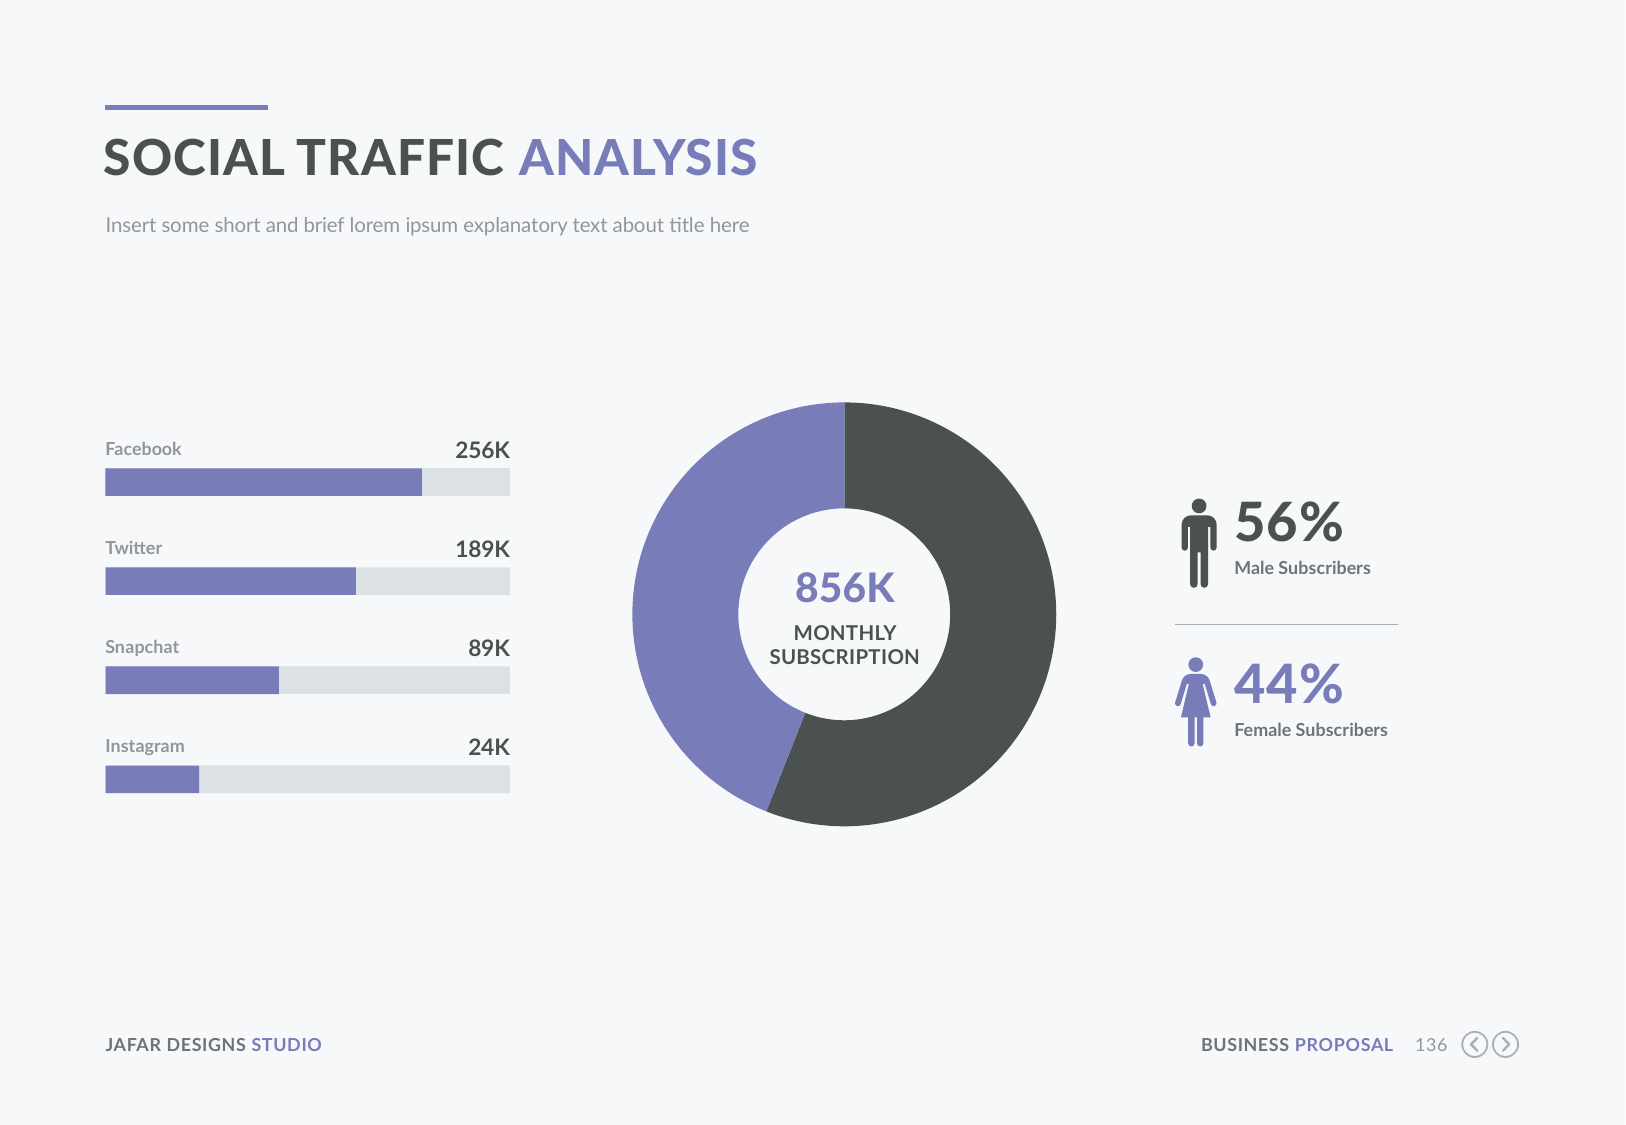

Social Traffic Analysis
Insert some short and brief lorem ipsum explanatory text about title here

### Chart

| Category | Sales |
|---|---|
| 1st Qtr | 56.0 |
| 2nd Qtr | 44.0 |
256K
Facebook

56%

189K
Twitter
Male Subscribers
856K
Monthly subscription

89K
Snapchat
44%

Female Subscribers
24K
Instagram